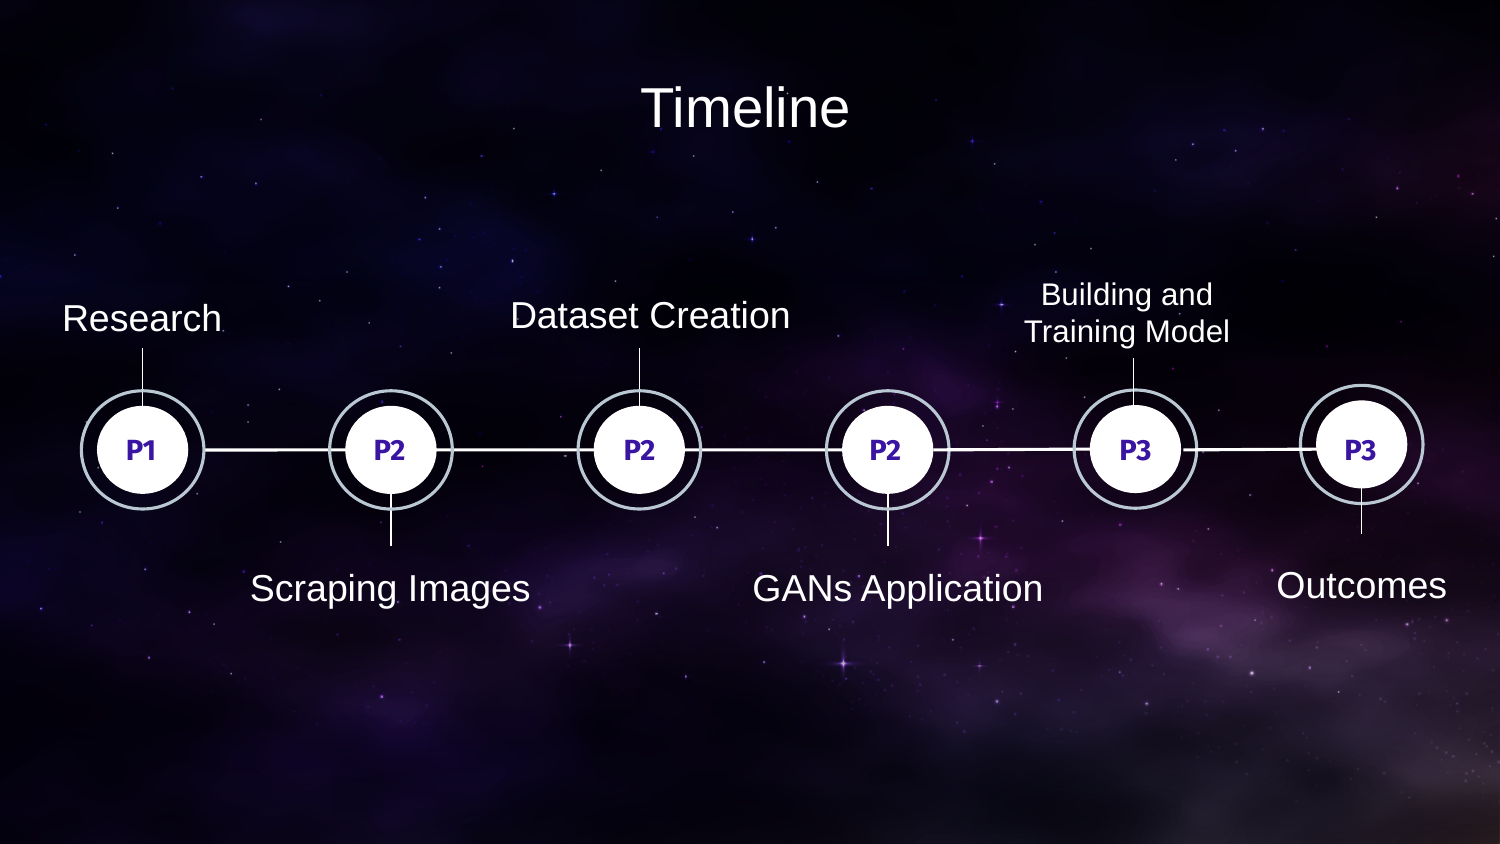

Timeline
Building and Training Model
Dataset Creation
Research

P1
P2
P2
P2
P3
P3
Outcomes
Scraping Images
GANs Application